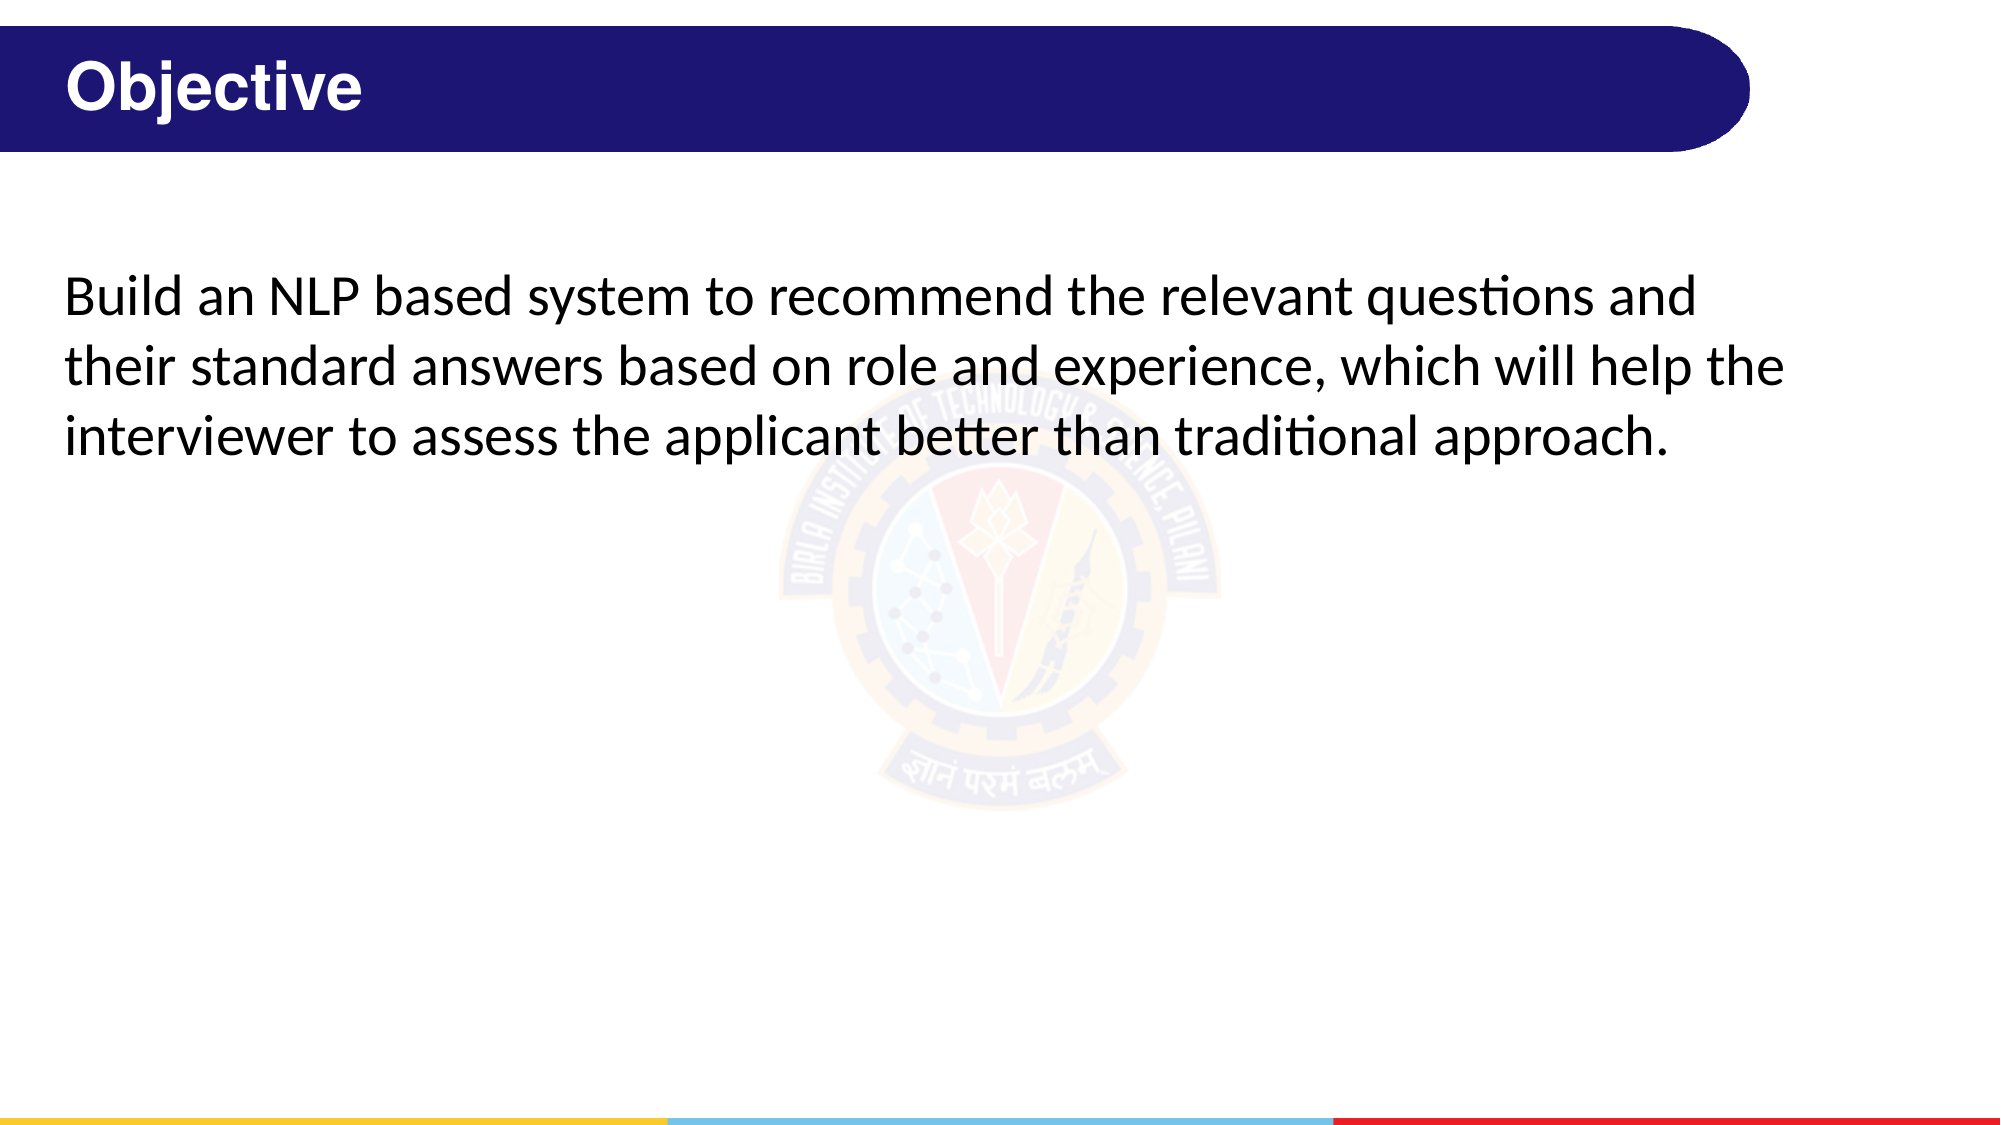

# Objective
Build an NLP based system to recommend the relevant questions and their standard answers based on role and experience, which will help the interviewer to assess the applicant better than traditional approach.